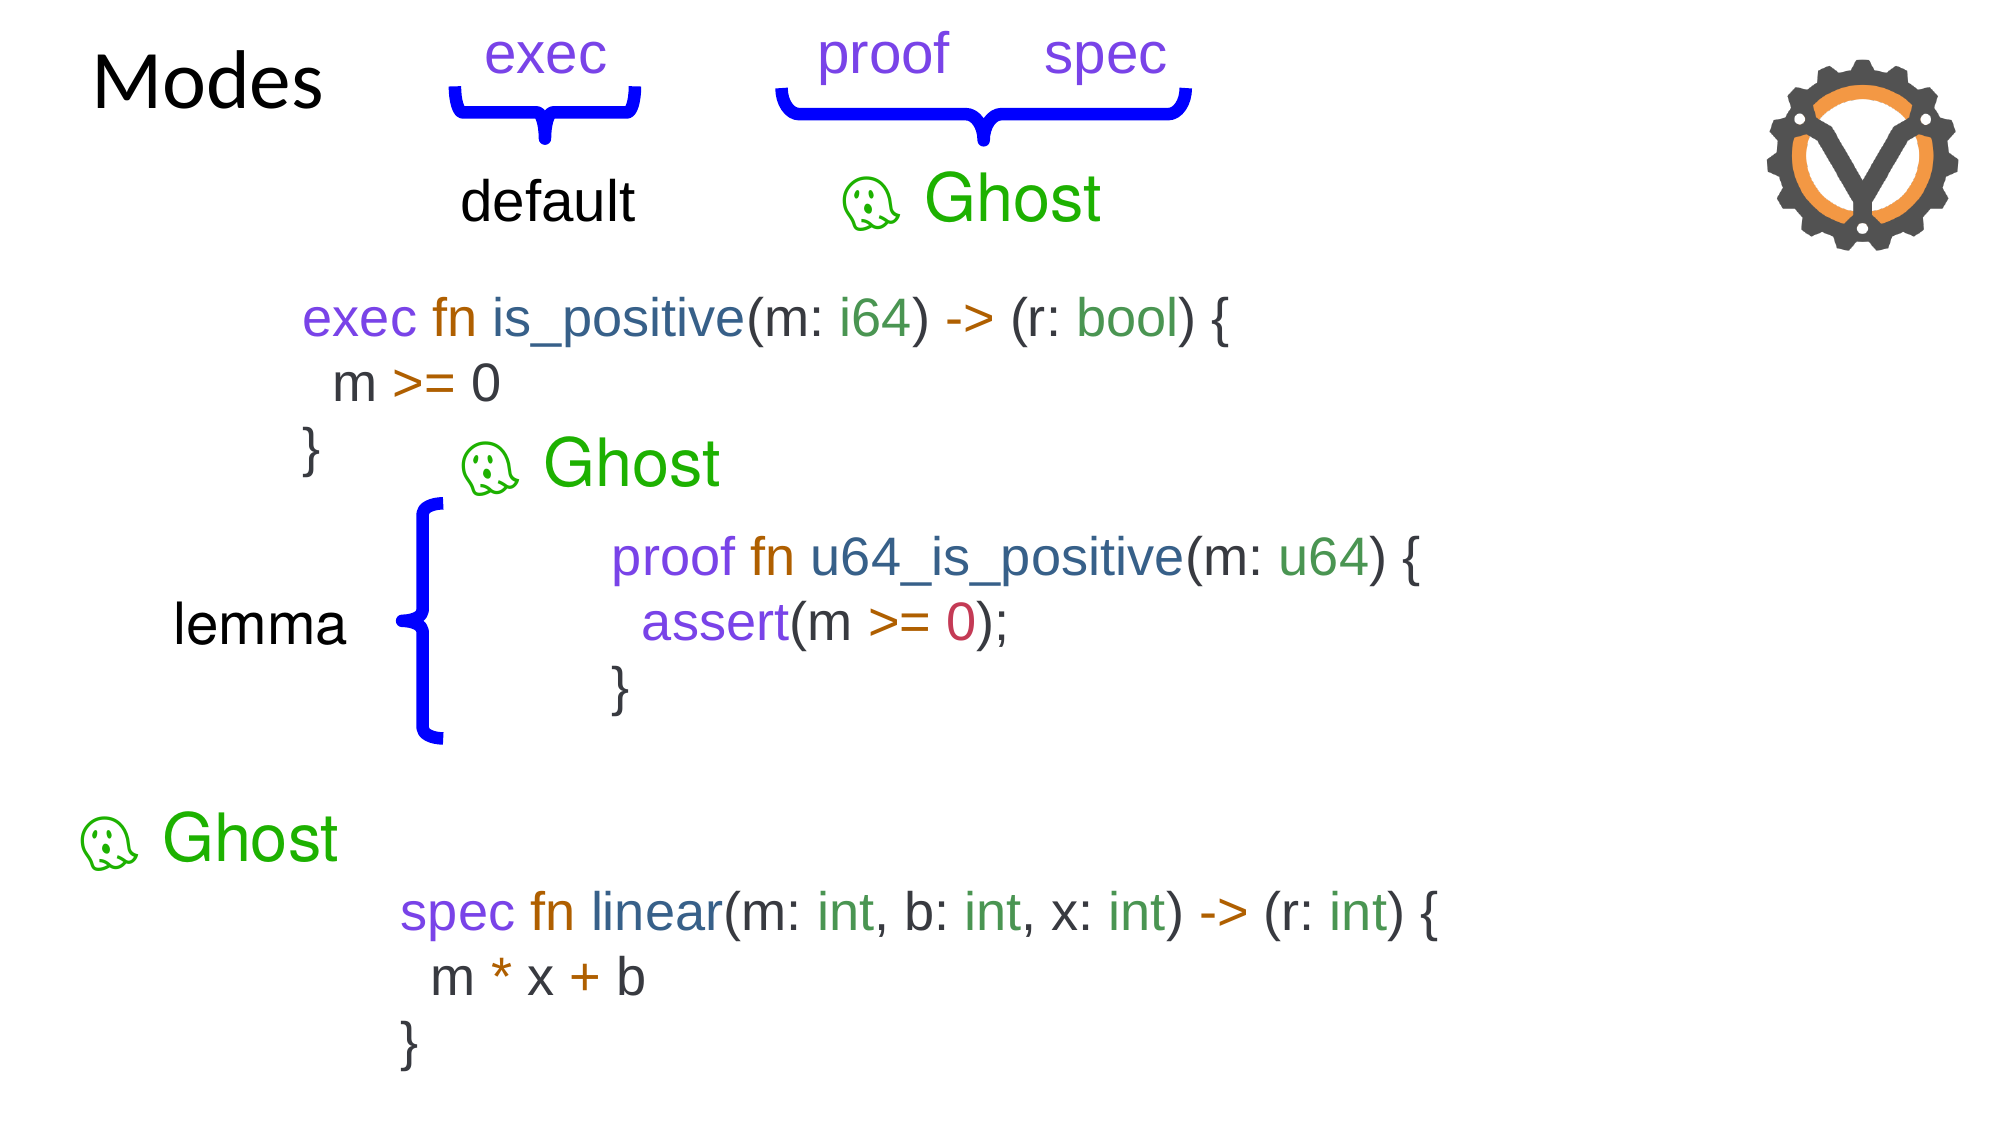

exec
proof
spec
# Modes

default

👻 Ghost

(optionally named) return
exec fn is_positive(m: i64) -> (r: bool) {
  m >= 0
}
👻 Ghost

lemma
proof fn u64_is_positive(m: u64) {
  assert(m >= 0);
}
👻 Ghost
spec fn linear(m: int, b: int, x: int) -> (r: int) {
  m * x + b
}
17